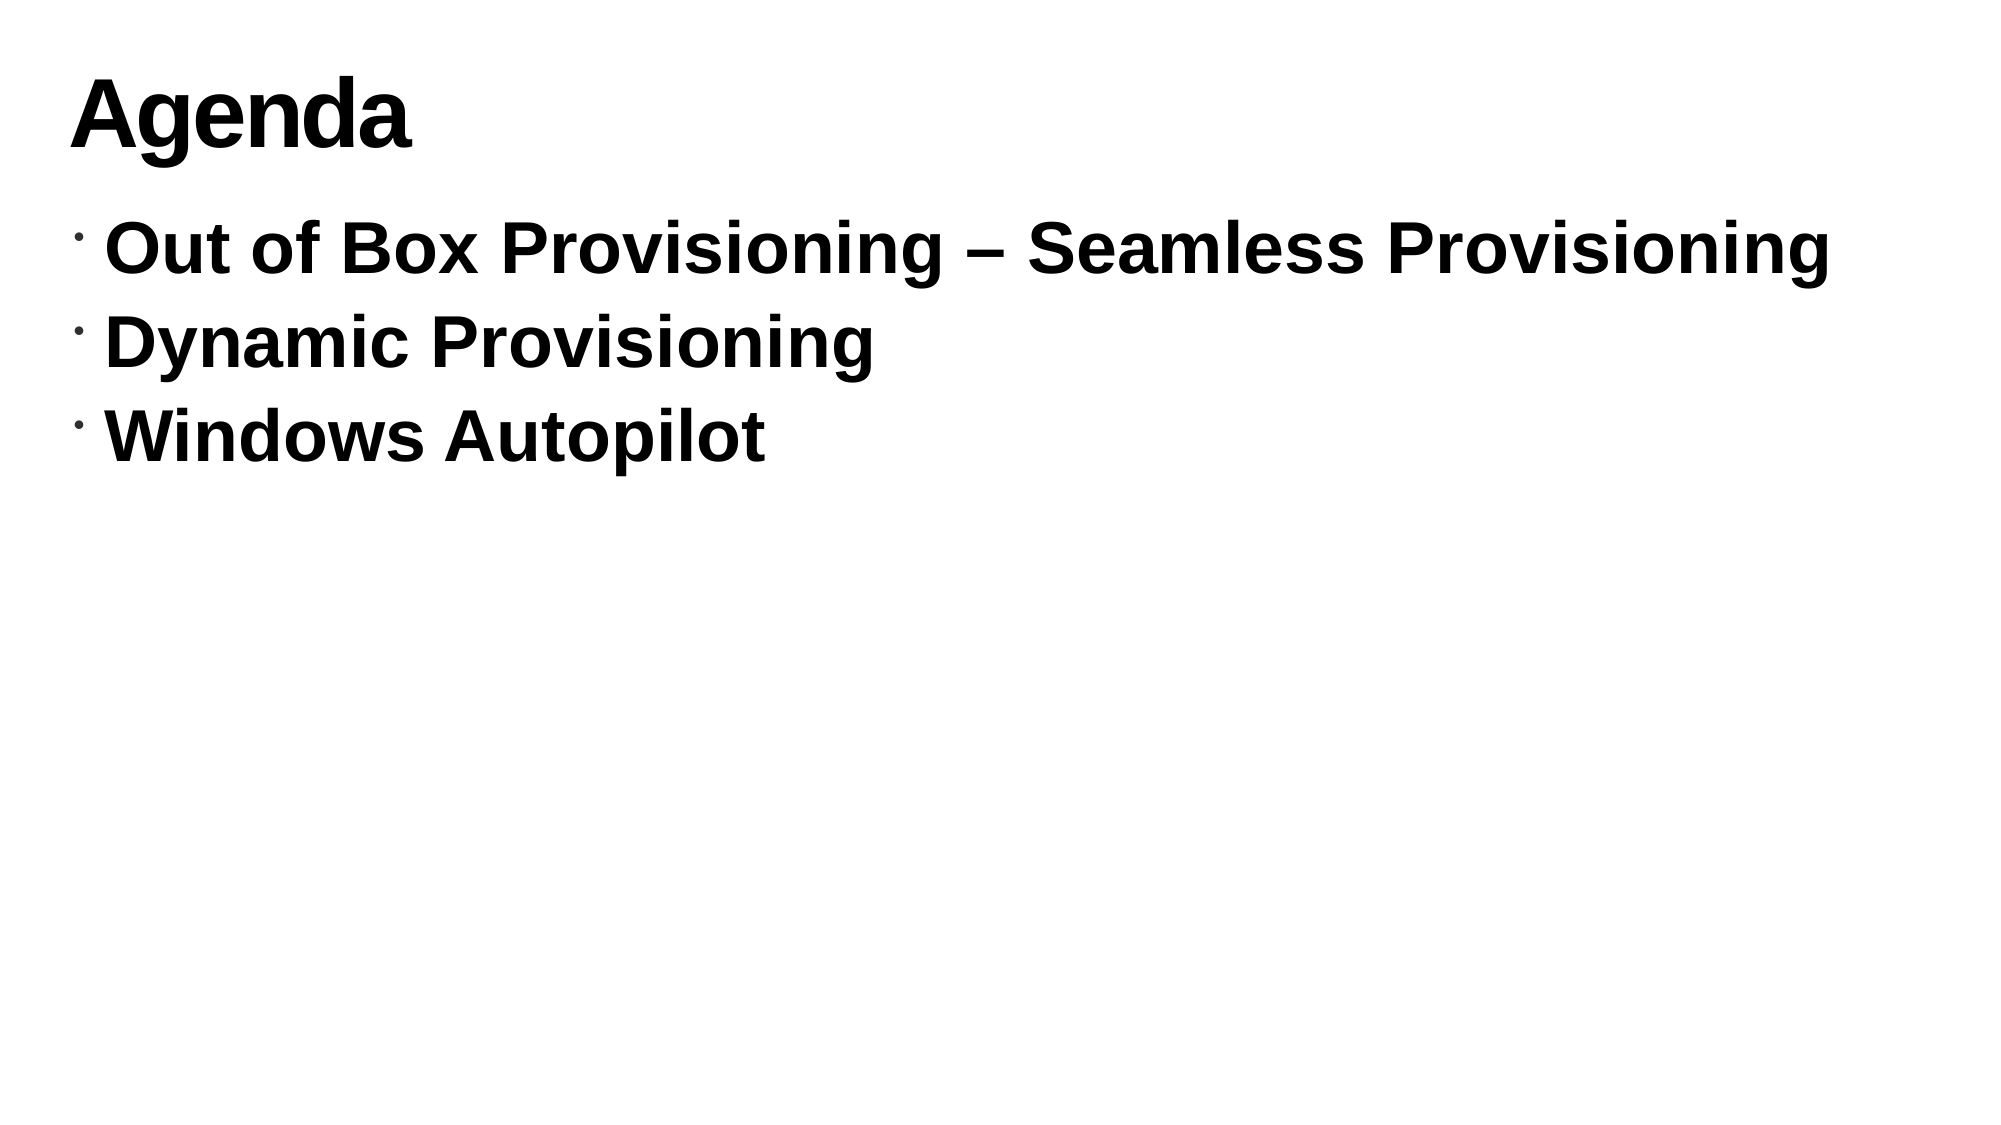

# Agenda
Out of Box Provisioning – Seamless Provisioning
Dynamic Provisioning
Windows Autopilot